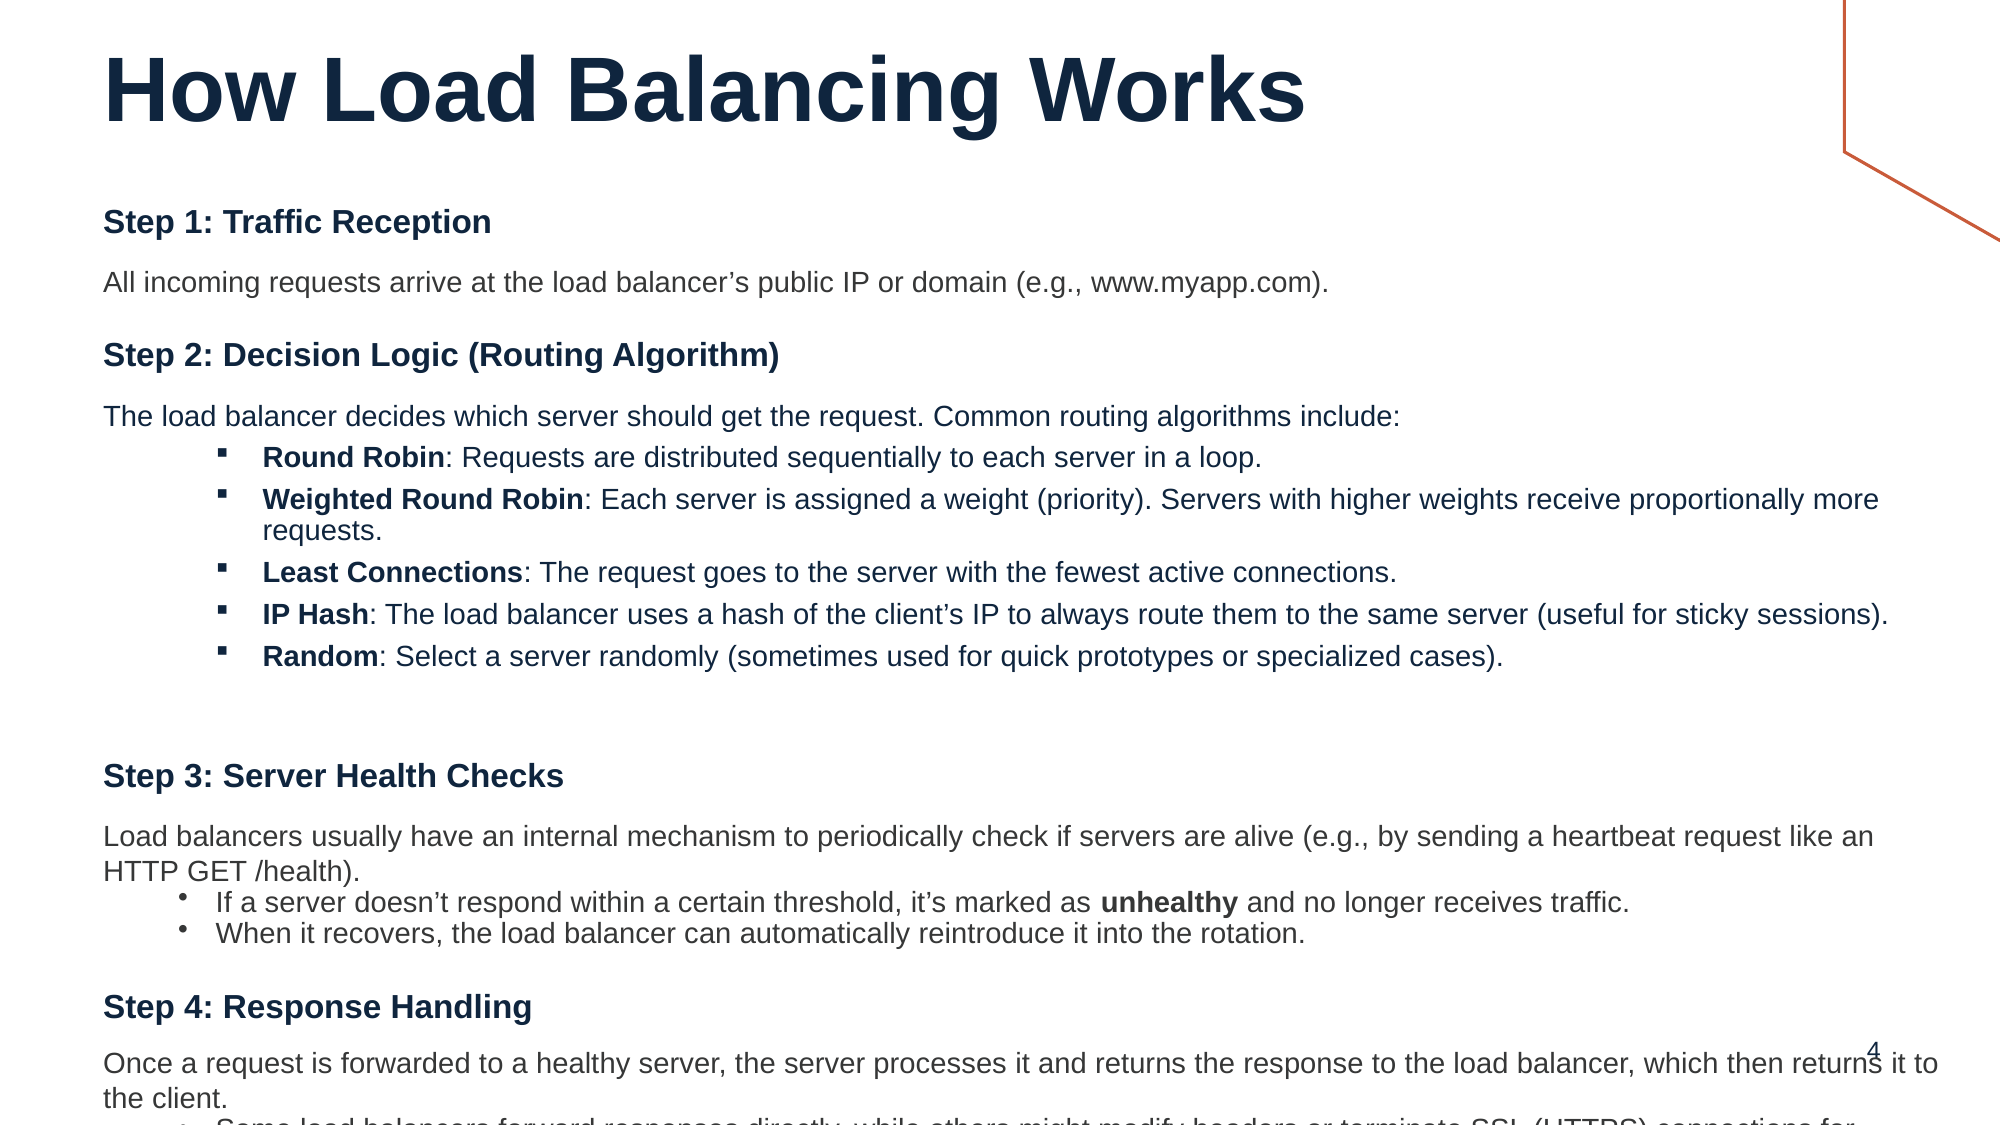

# How Load Balancing Works
Step 1: Traffic Reception

All incoming requests arrive at the load balancer’s public IP or domain (e.g., www.myapp.com).

Step 2: Decision Logic (Routing Algorithm)

The load balancer decides which server should get the request. Common routing algorithms include:
Round Robin: Requests are distributed sequentially to each server in a loop.
Weighted Round Robin: Each server is assigned a weight (priority). Servers with higher weights receive proportionally more requests.
Least Connections: The request goes to the server with the fewest active connections.
IP Hash: The load balancer uses a hash of the client’s IP to always route them to the same server (useful for sticky sessions).
Random: Select a server randomly (sometimes used for quick prototypes or specialized cases).

Step 3: Server Health Checks

Load balancers usually have an internal mechanism to periodically check if servers are alive (e.g., by sending a heartbeat request like an HTTP GET /health).
If a server doesn’t respond within a certain threshold, it’s marked as unhealthy and no longer receives traffic.
When it recovers, the load balancer can automatically reintroduce it into the rotation.

Step 4: Response Handling

Once a request is forwarded to a healthy server, the server processes it and returns the response to the load balancer, which then returns it to the client.
Some load balancers forward responses directly, while others might modify headers or terminate SSL (HTTPS) connections for performance reasons.

4